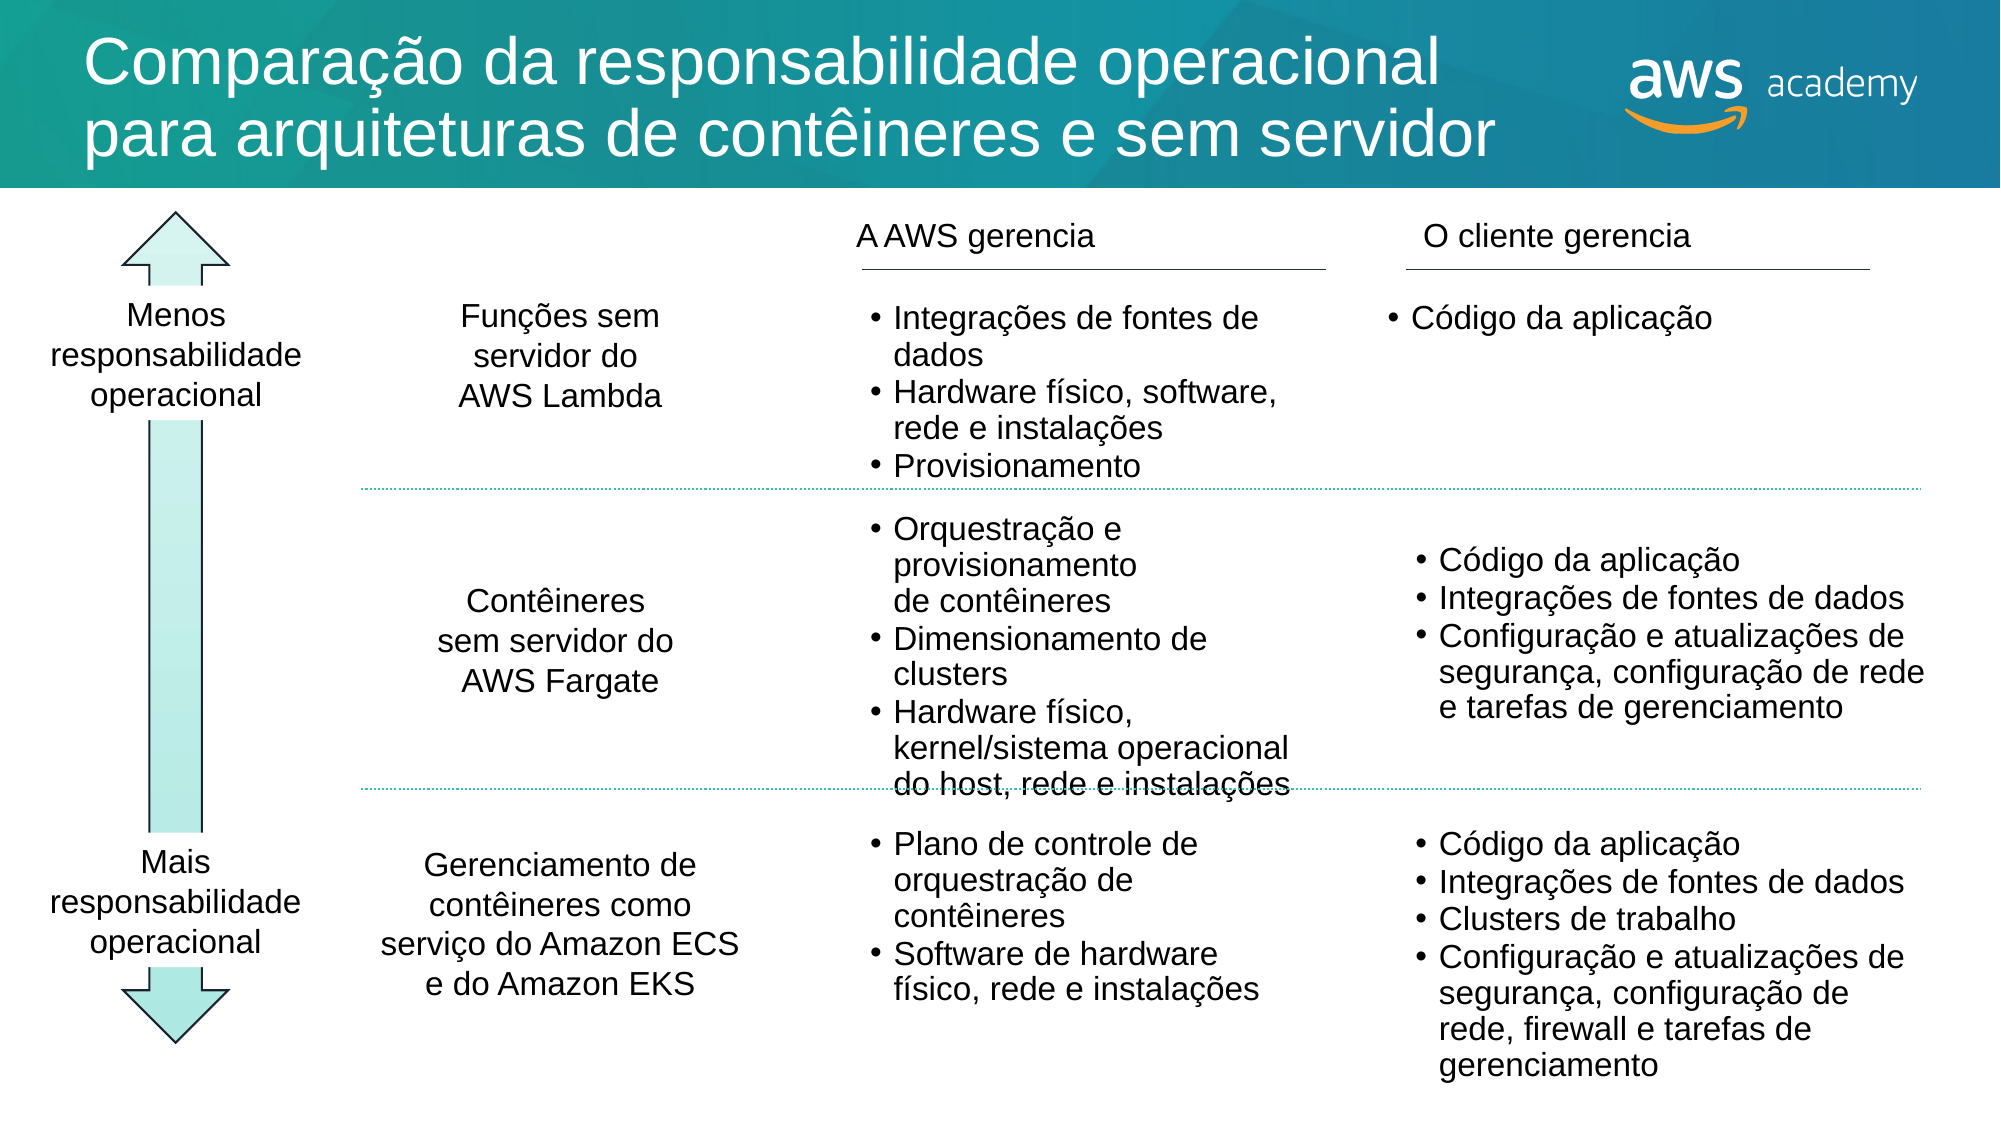

# Comparação da responsabilidade operacional para arquiteturas de contêineres e sem servidor
A AWS gerencia
O cliente gerencia

Menos responsabilidade operacional
Funções sem servidor do
AWS Lambda
Integrações de fontes de dados
Hardware físico, software, rede e instalações
Provisionamento
Código da aplicação
Orquestração e provisionamento
de contêineres
Dimensionamento de clusters
Hardware físico, kernel/sistema operacional do host, rede e instalações

Código da aplicação
Integrações de fontes de dados
Configuração e atualizações de segurança, configuração de rede
e tarefas de gerenciamento
Contêineres
sem servidor do
AWS Fargate
Plano de controle de orquestração de contêineres
Software de hardware físico, rede e instalações
Código da aplicação
Integrações de fontes de dados
Clusters de trabalho
Configuração e atualizações de segurança, configuração de rede, firewall e tarefas de gerenciamento
Mais responsabilidade operacional
Gerenciamento de contêineres como serviço do Amazon ECS e do Amazon EKS